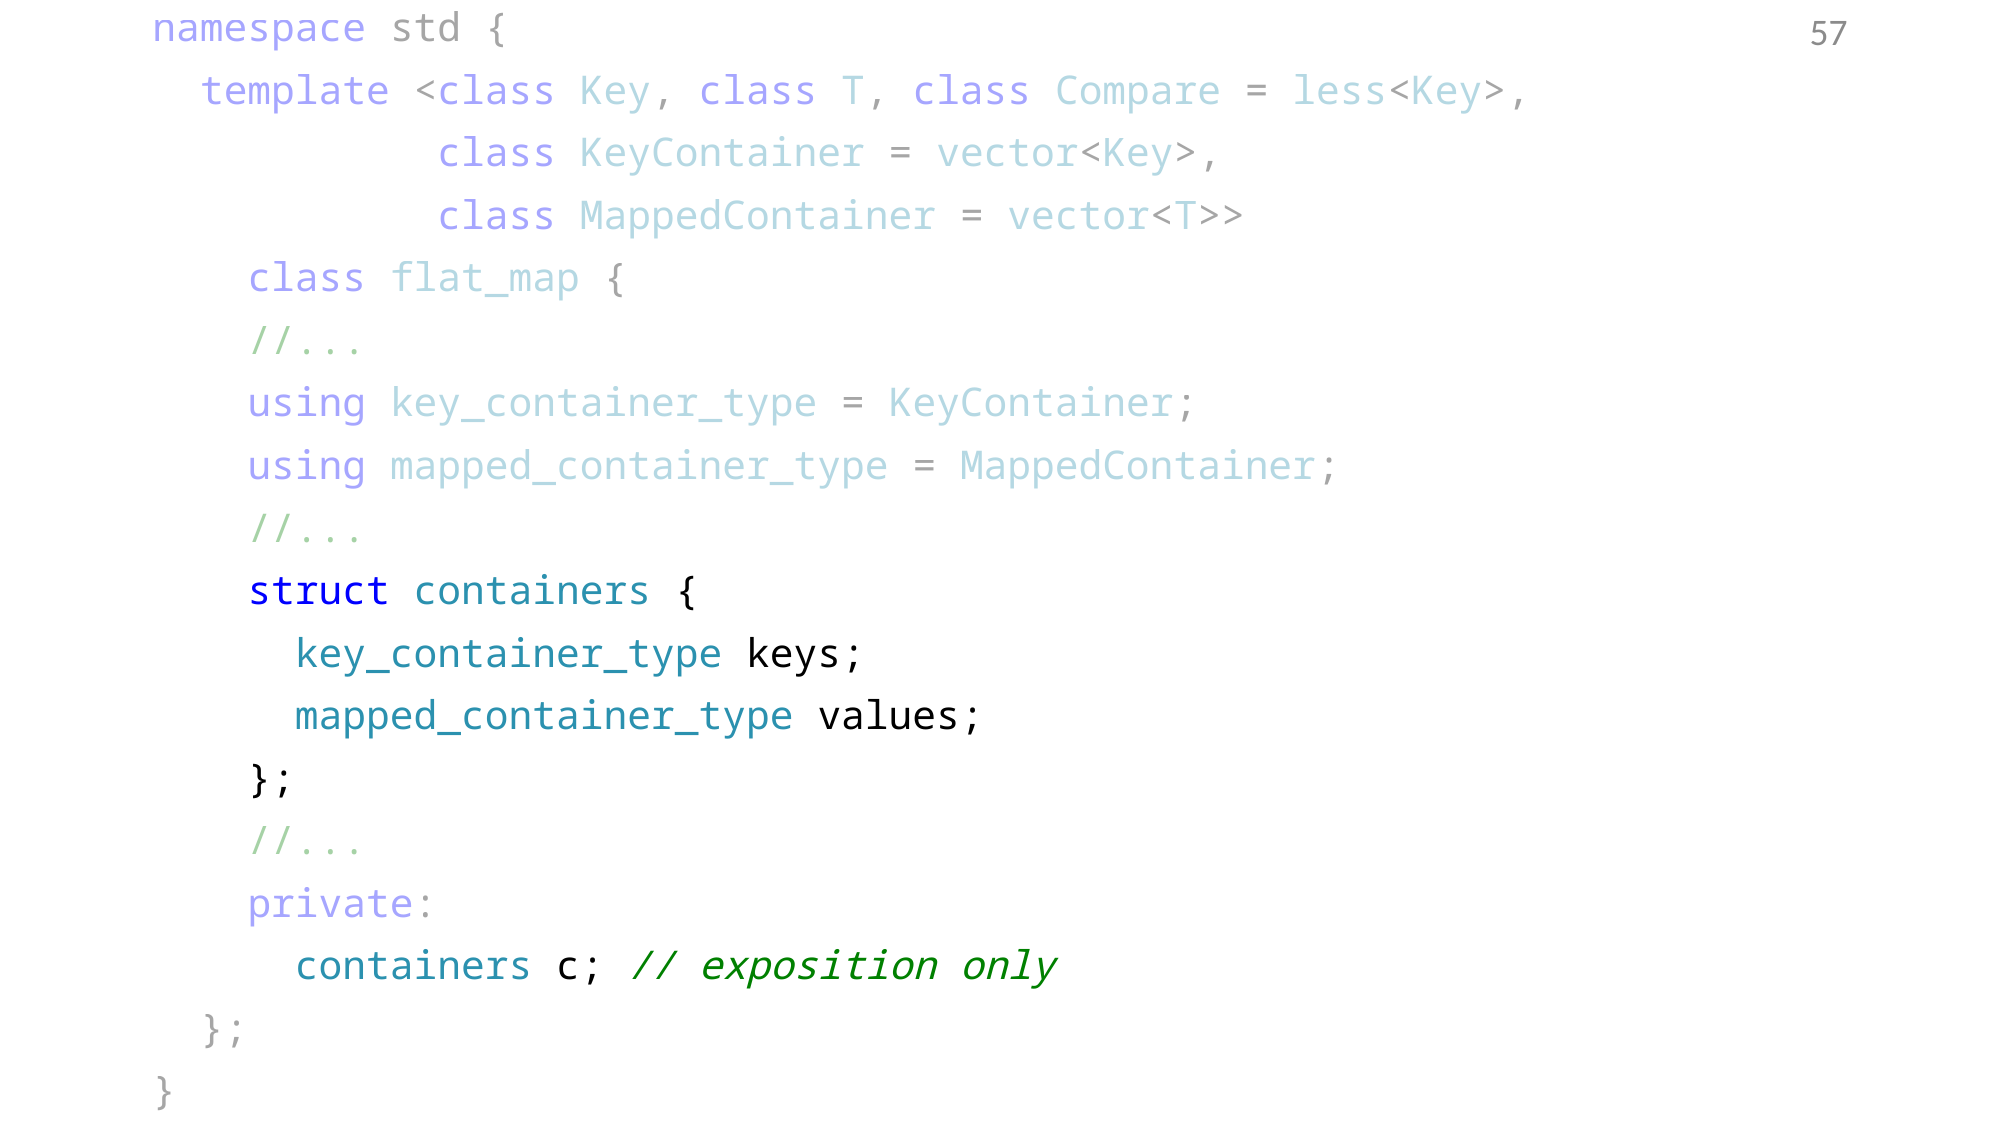

namespace std {
  template <class Key, class T, class Compare = less<Key>,
            class KeyContainer = vector<Key>,
            class MappedContainer = vector<T>>
    class flat_map {
    //...
    using key_container_type = KeyContainer;
    using mapped_container_type = MappedContainer;
    //...
    struct containers {
      key_container_type keys;
      mapped_container_type values;
    };
    //...
    private:
      containers c; // exposition only
  };
}
57